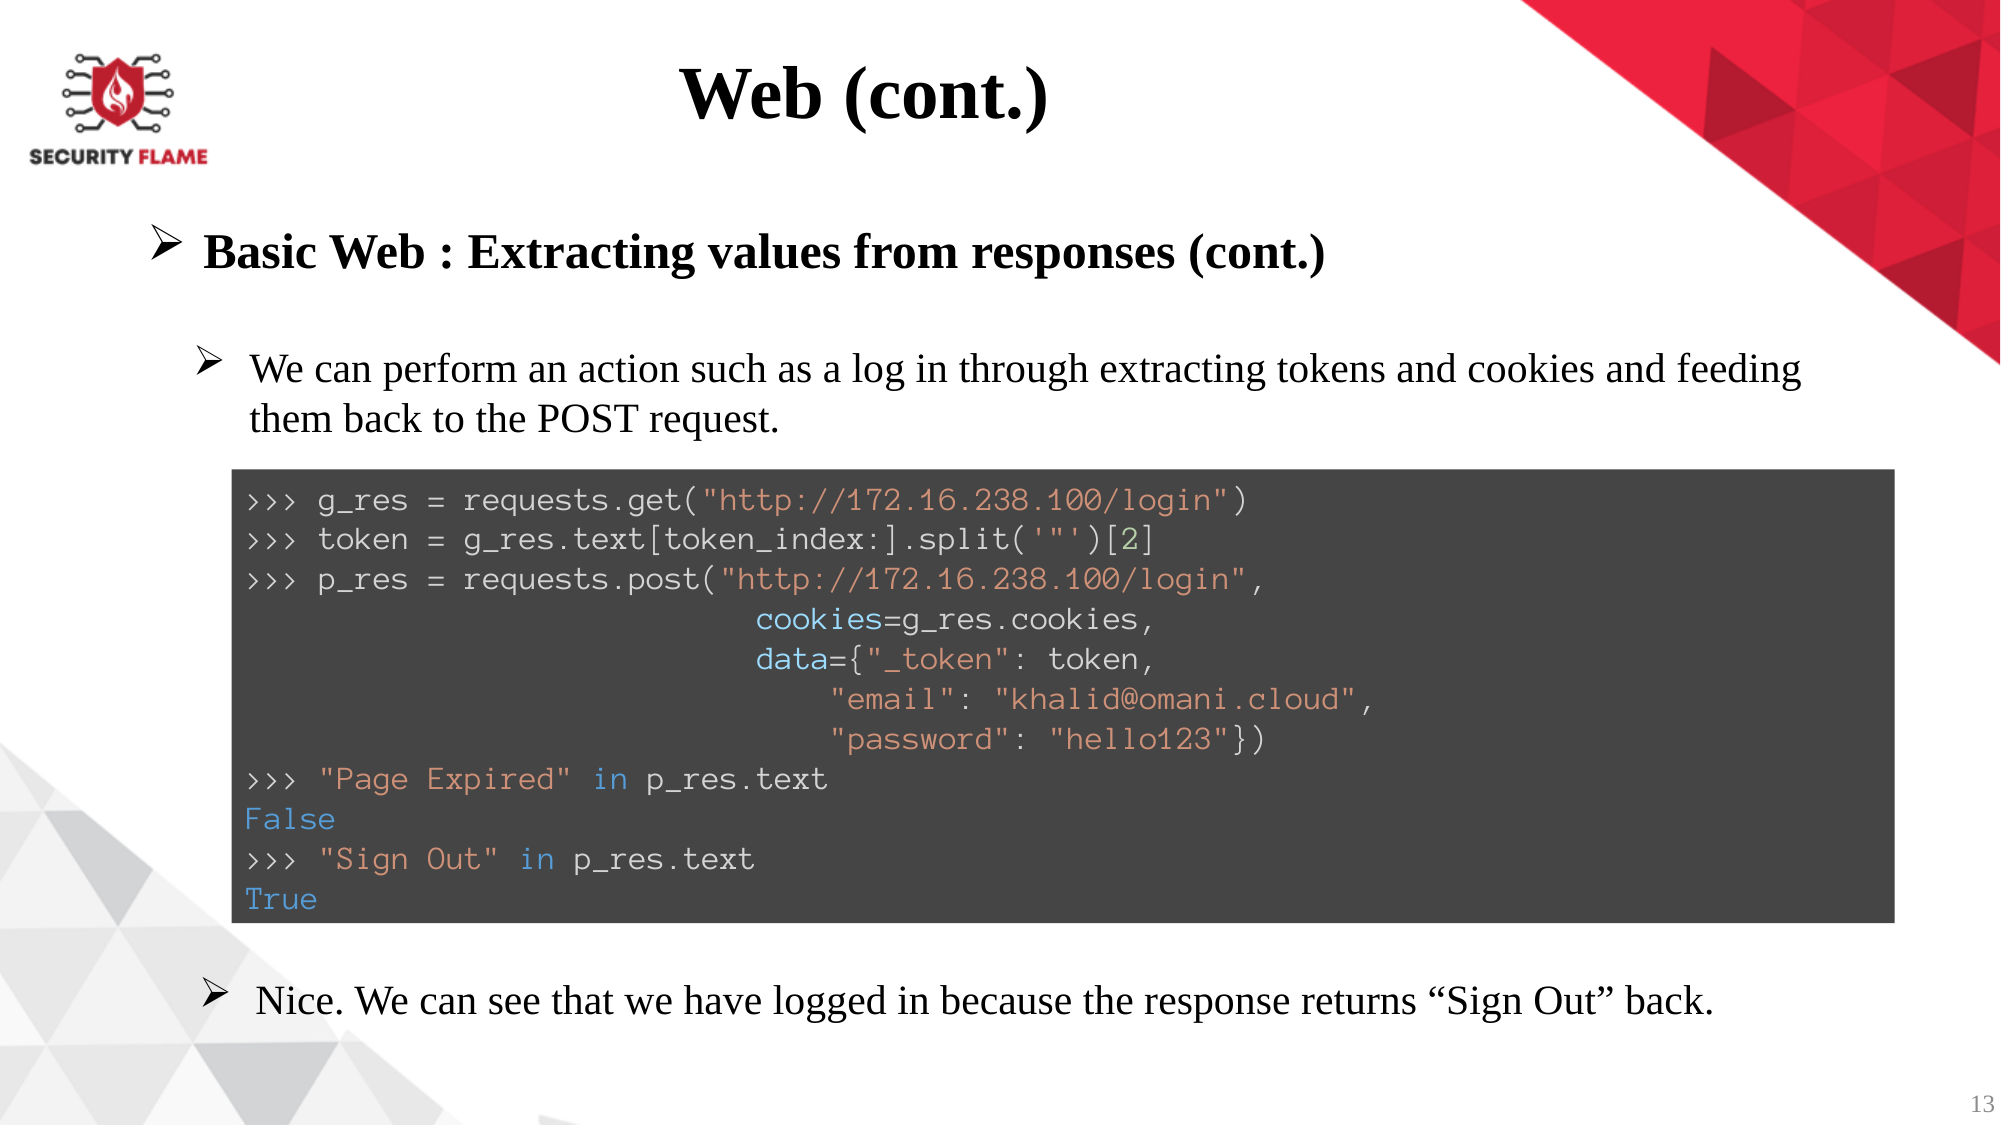

Web (cont.)
Basic Web : Extracting values from responses (cont.)
We can perform an action such as a log in through extracting tokens and cookies and feeding them back to the POST request.
>>> g_res = requests.get("http://172.16.238.100/login")
>>> token = g_res.text[token_index:].split('"')[2]
>>> p_res = requests.post("http://172.16.238.100/login",
                            cookies=g_res.cookies,
                            data={"_token": token,
                                "email": "khalid@omani.cloud",
                                "password": "hello123"})
>>> "Page Expired" in p_res.text
False
>>> "Sign Out" in p_res.text
True
Nice. We can see that we have logged in because the response returns “Sign Out” back.
13